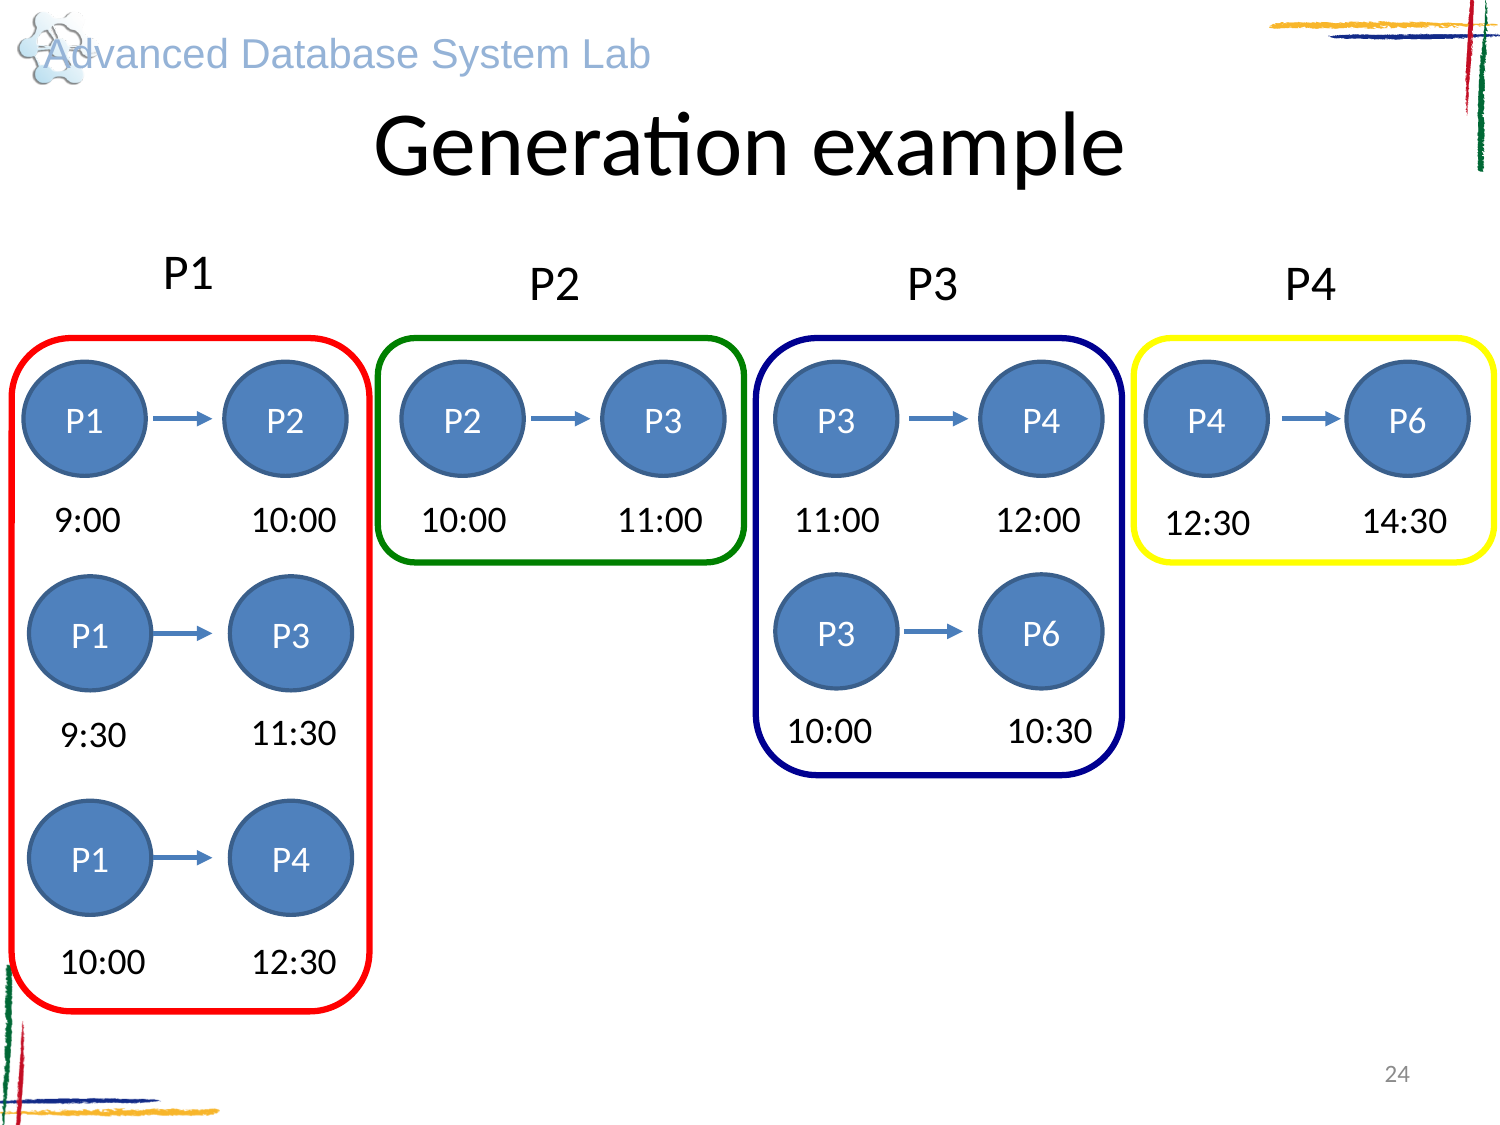

# Generation example
P1
P2
P3
P4

P1
P2
P2
P3
P3
P4
P4
P6
9:00
10:00
10:00
11:00
11:00
12:00
14:30
12:30
P3
P6
P1
P3
10:00
10:30
11:30
9:30
P1
P4
10:00
12:30
24